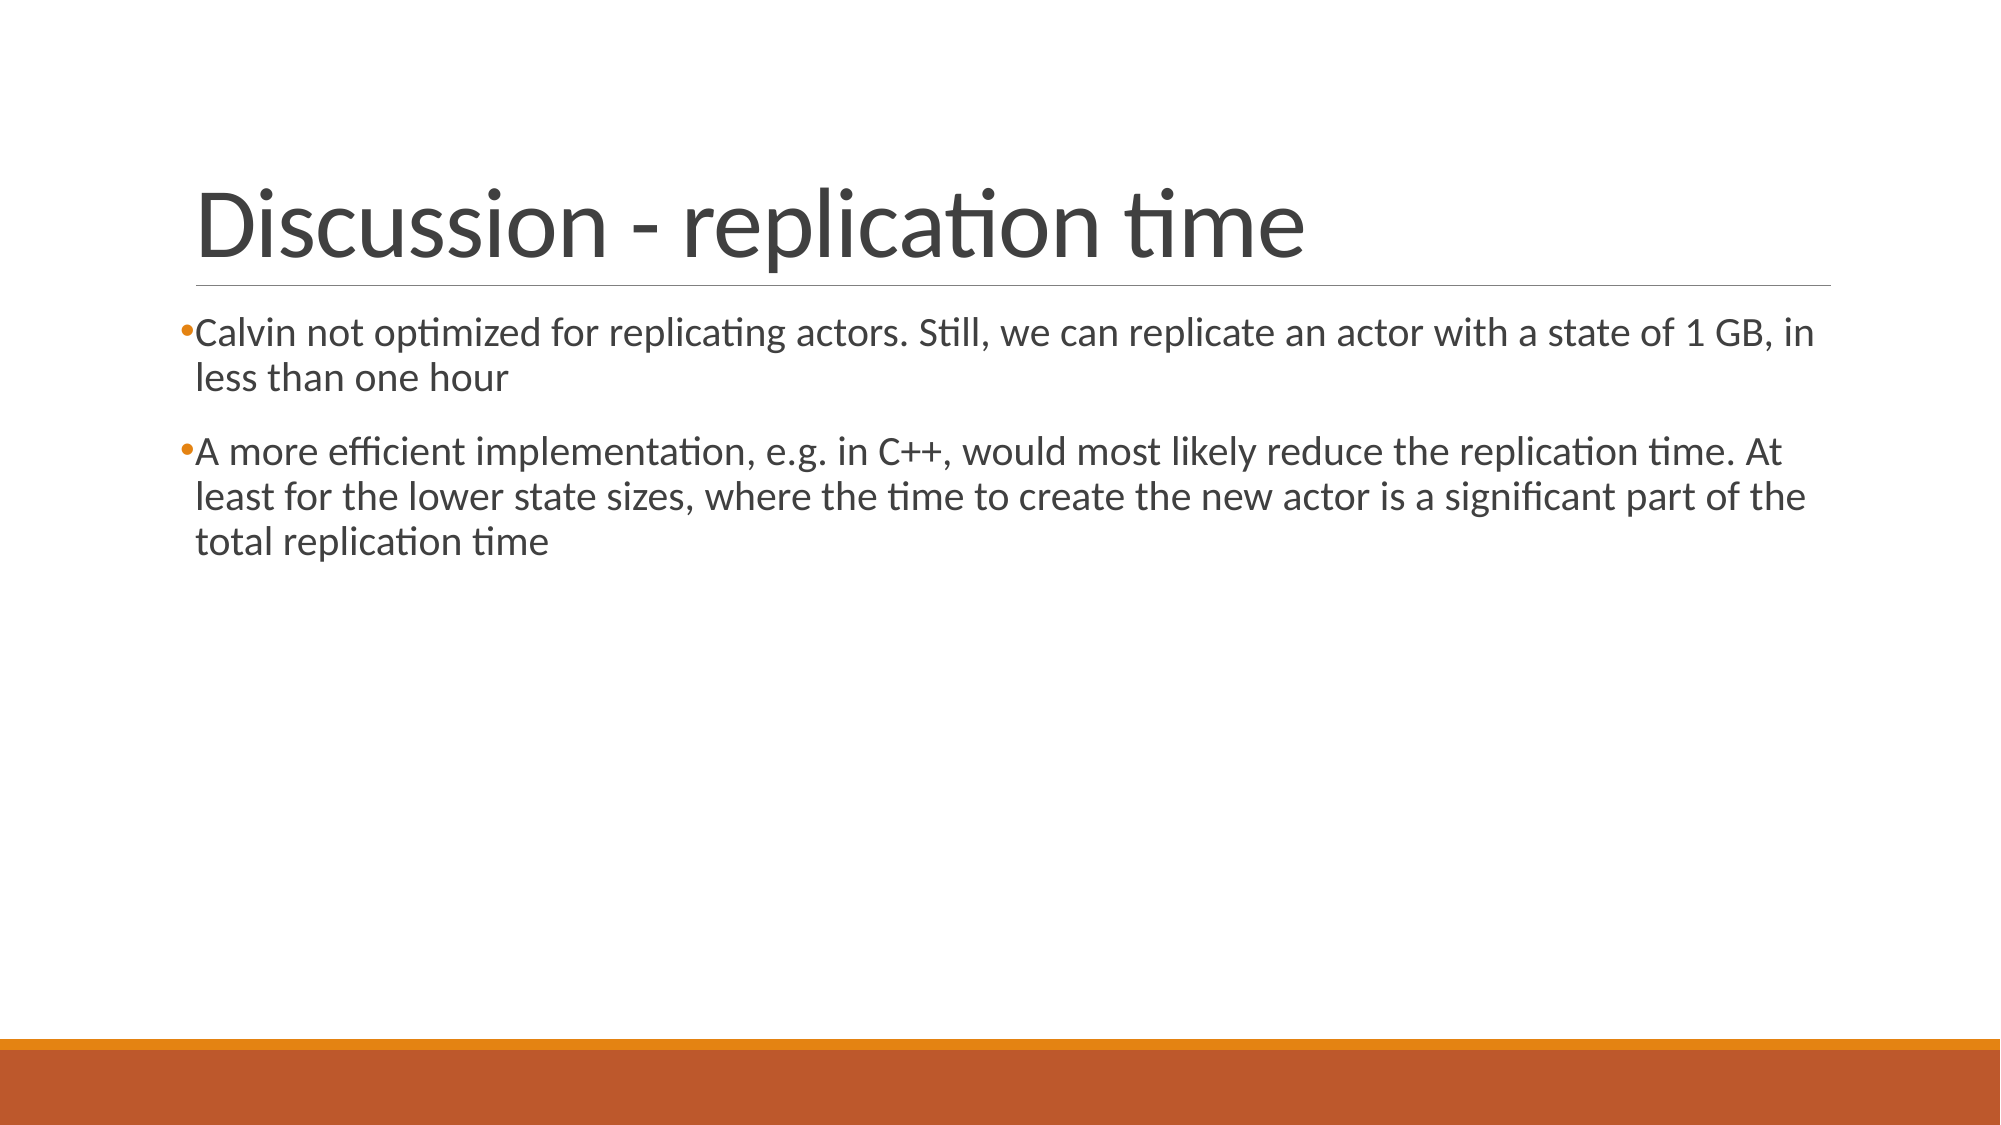

# Discussion - replication time
Calvin not optimized for replicating actors. Still, we can replicate an actor with a state of 1 GB, in less than one hour
A more efficient implementation, e.g. in C++, would most likely reduce the replication time. At least for the lower state sizes, where the time to create the new actor is a significant part of the total replication time